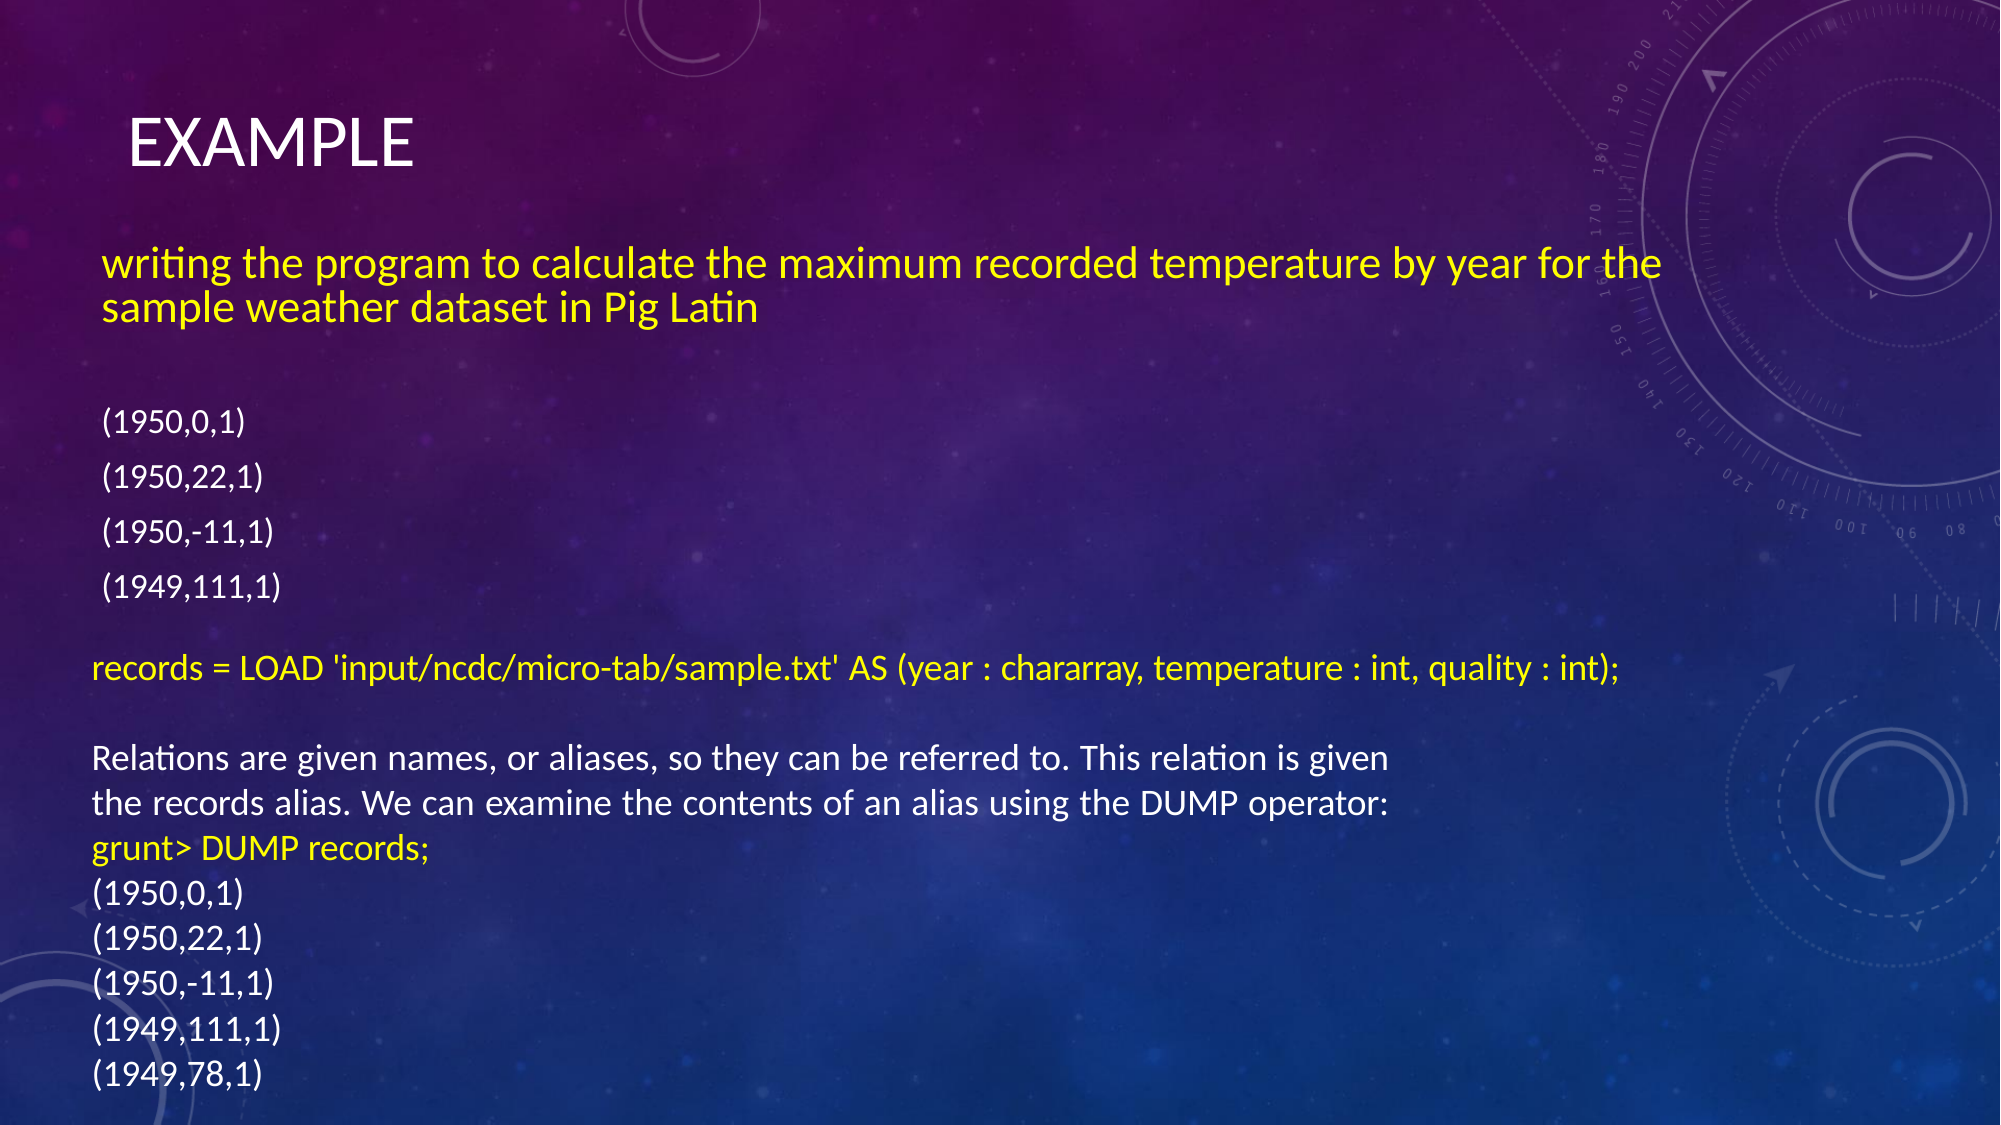

# EXAMPLE
writing the program to calculate the maximum recorded temperature by year for the sample weather dataset in Pig Latin

(1950,0,1)
(1950,22,1)
(1950,-11,1)
(1949,111,1)
records = LOAD 'input/ncdc/micro-tab/sample.txt' AS (year : chararray, temperature : int, quality : int);
Relations are given names, or aliases, so they can be referred to. This relation is given the records alias. We can examine the contents of an alias using the DUMP operator: grunt> DUMP records;
(1950,0,1)
(1950,22,1)
(1950,-11,1)
(1949,111,1)
(1949,78,1)